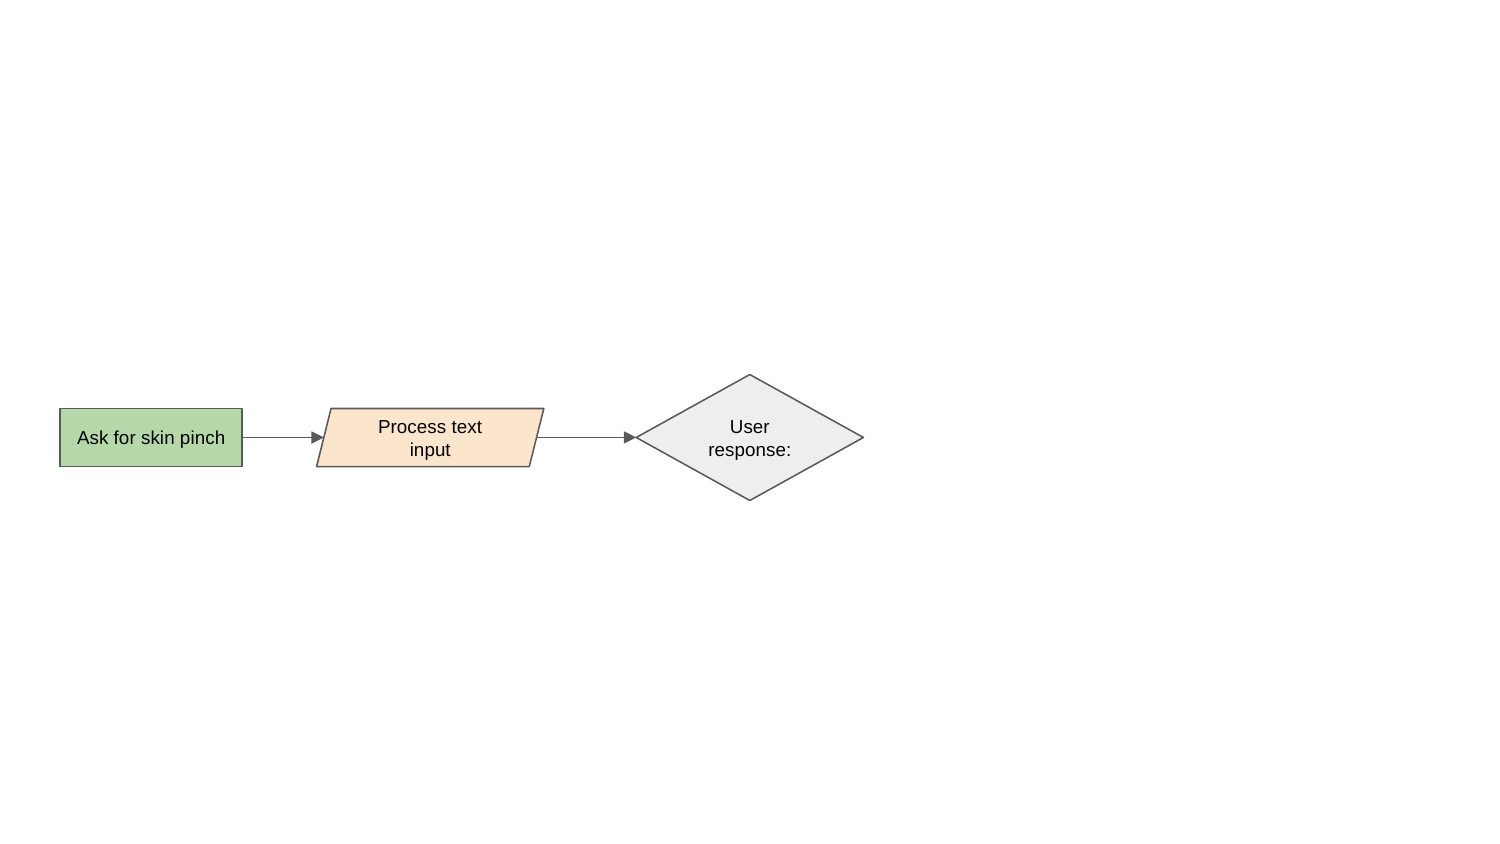

User response:
Process text input
Ask for skin pinch